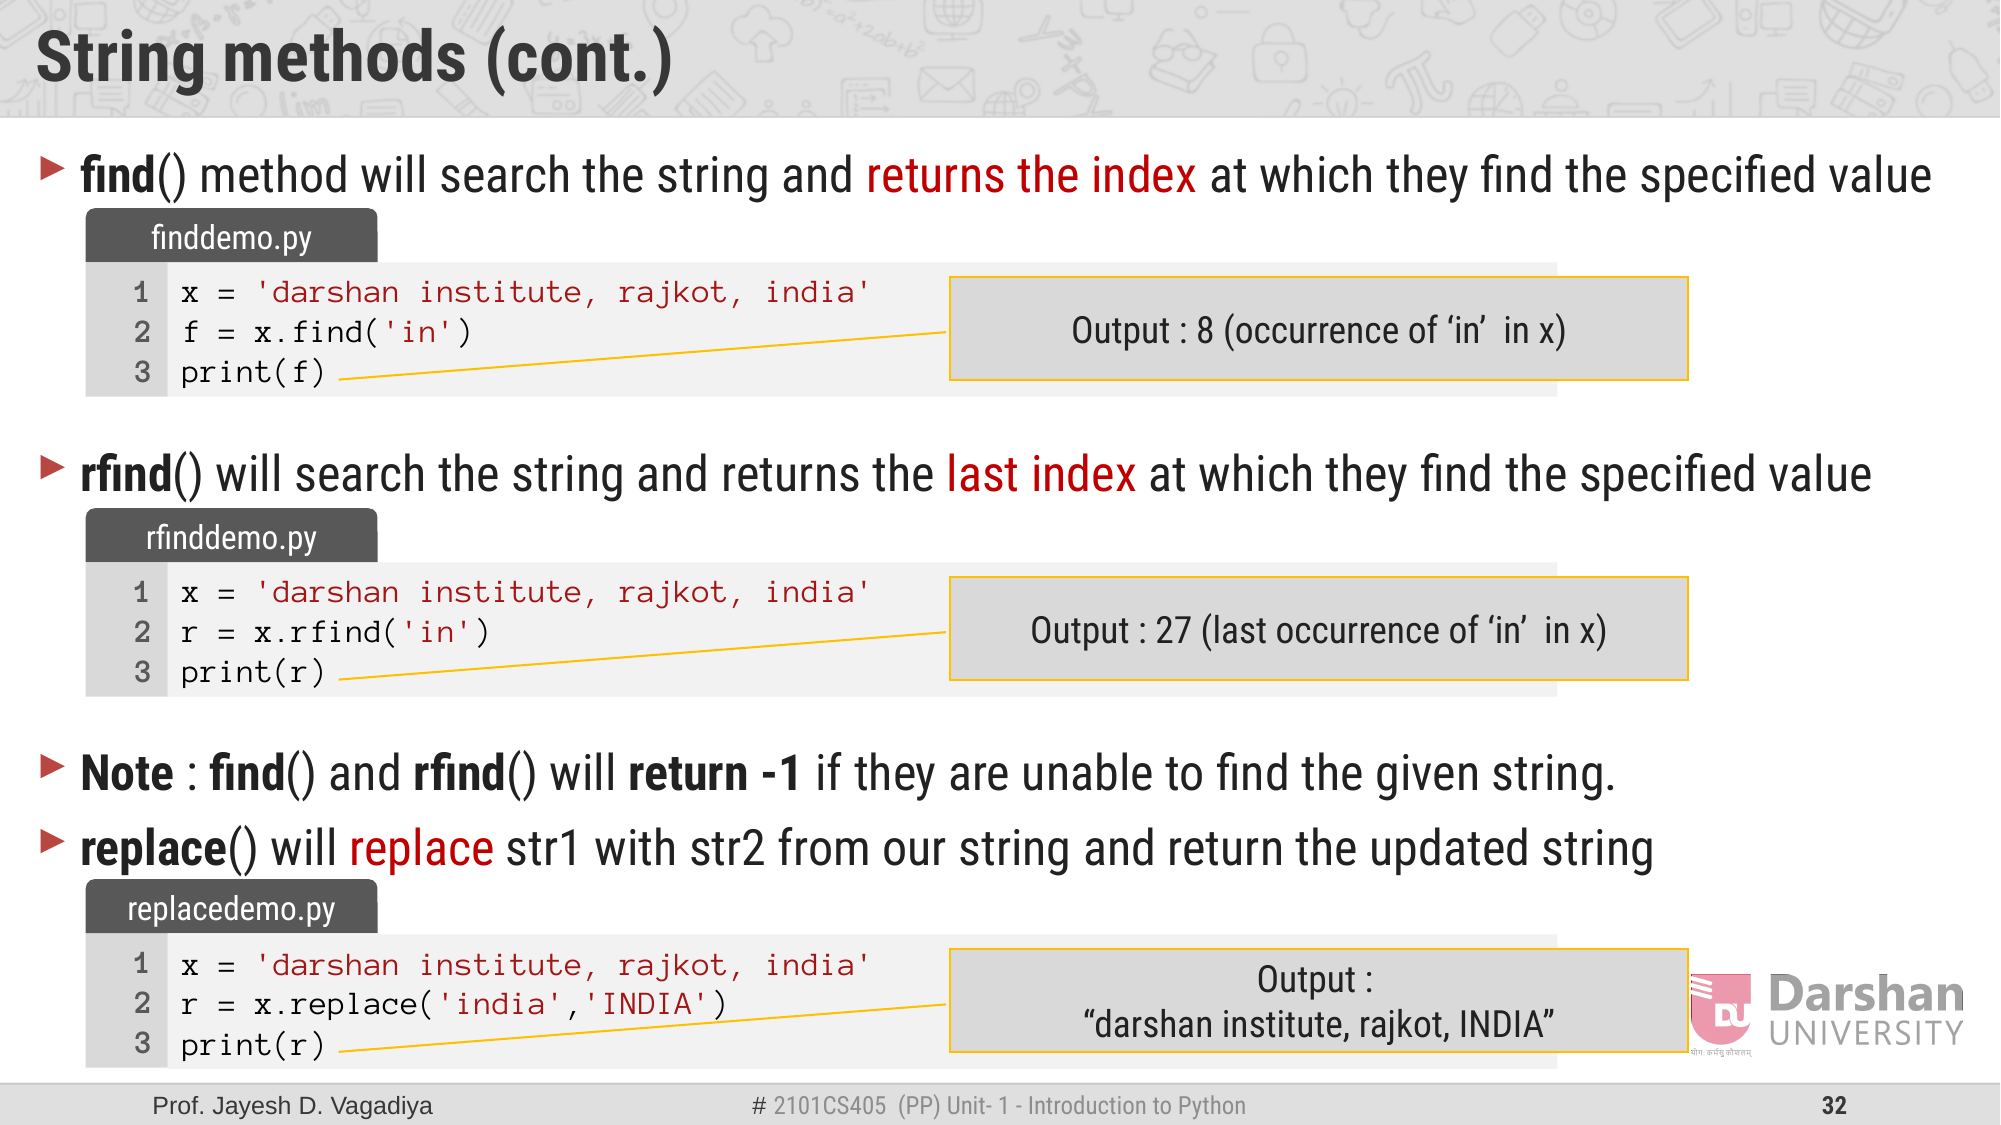

# String methods (cont.)
find() method will search the string and returns the index at which they find the specified value

rfind() will search the string and returns the last index at which they find the specified value

Note : find() and rfind() will return -1 if they are unable to find the given string.
replace() will replace str1 with str2 from our string and return the updated string
finddemo.py
1
2
3
x = 'darshan institute, rajkot, india'
f = x.find('in')
print(f)
Output : 8 (occurrence of ‘in’  in x)
rfinddemo.py
1
2
3
x = 'darshan institute, rajkot, india'
r = x.rfind('in')
print(r)
Output : 27 (last occurrence of ‘in’  in x)
replacedemo.py
1
2
3
x = 'darshan institute, rajkot, india'
r = x.replace('india','INDIA')
print(r)
Output :
“darshan institute, rajkot, INDIA”